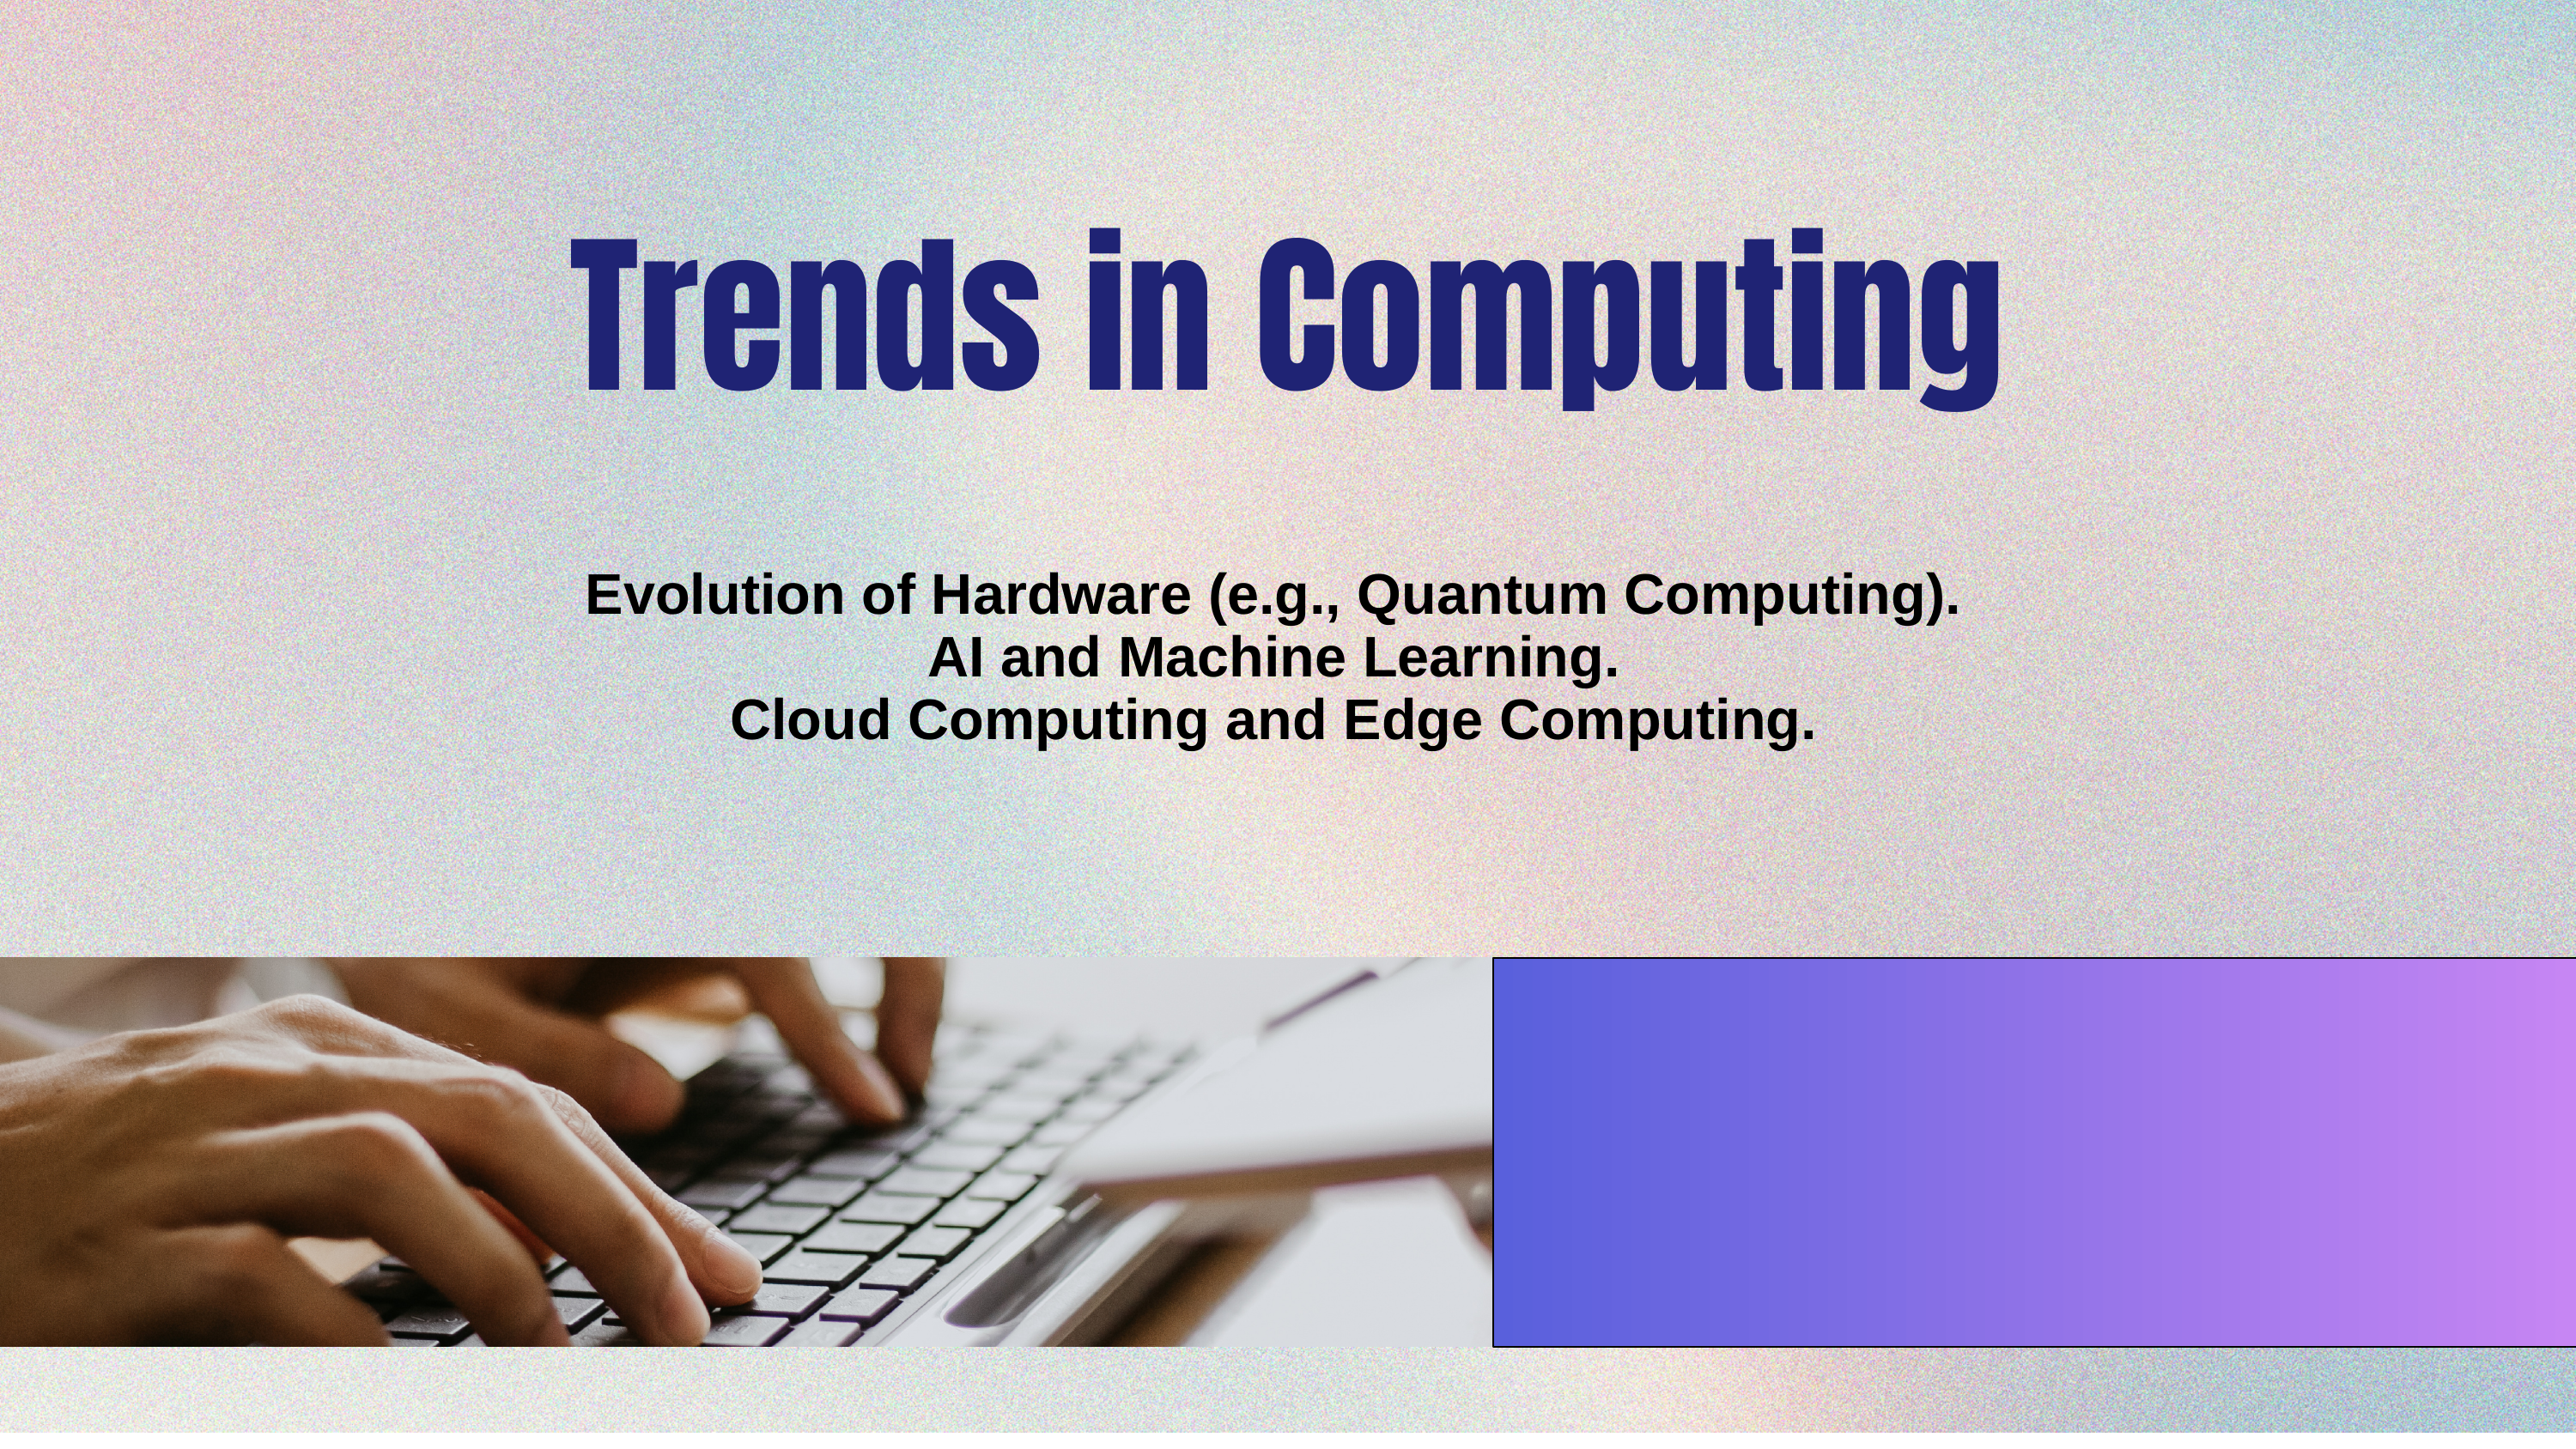

Trends in Computing
Evolution of Hardware (e.g., Quantum Computing).
AI and Machine Learning.
Cloud Computing and Edge Computing.